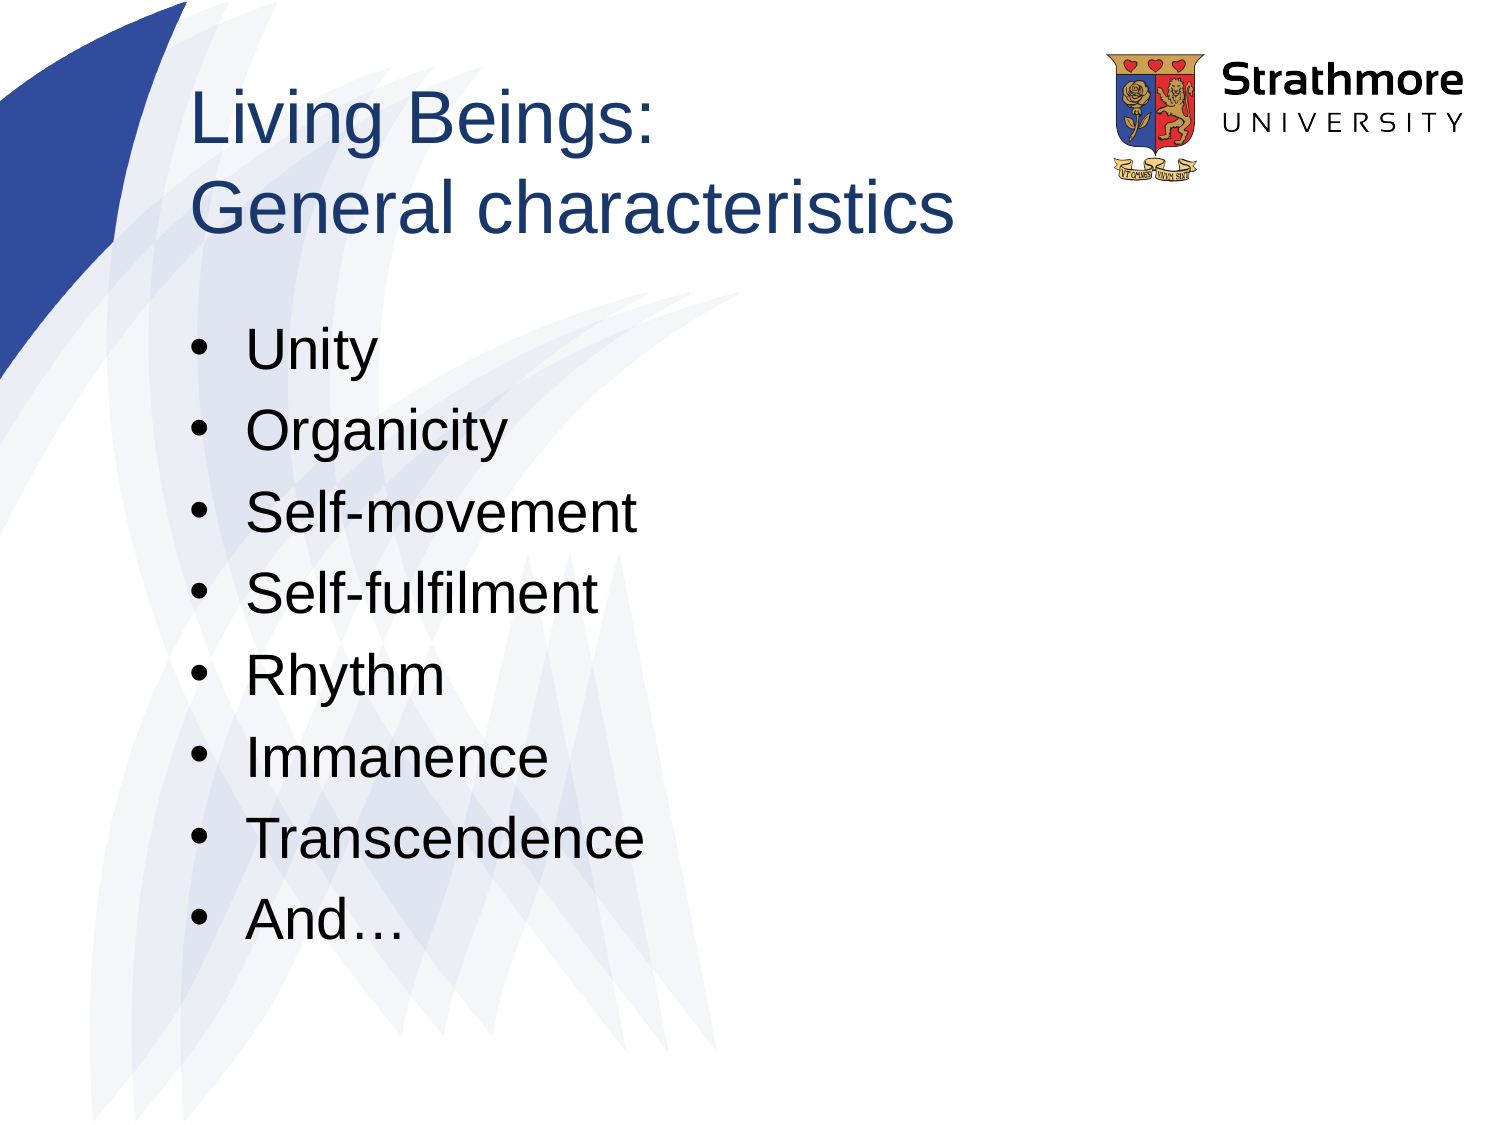

# Living Beings: General characteristics
Unity
Organicity
Self-movement
Self-fulfilment
Rhythm
Immanence
Transcendence
And…